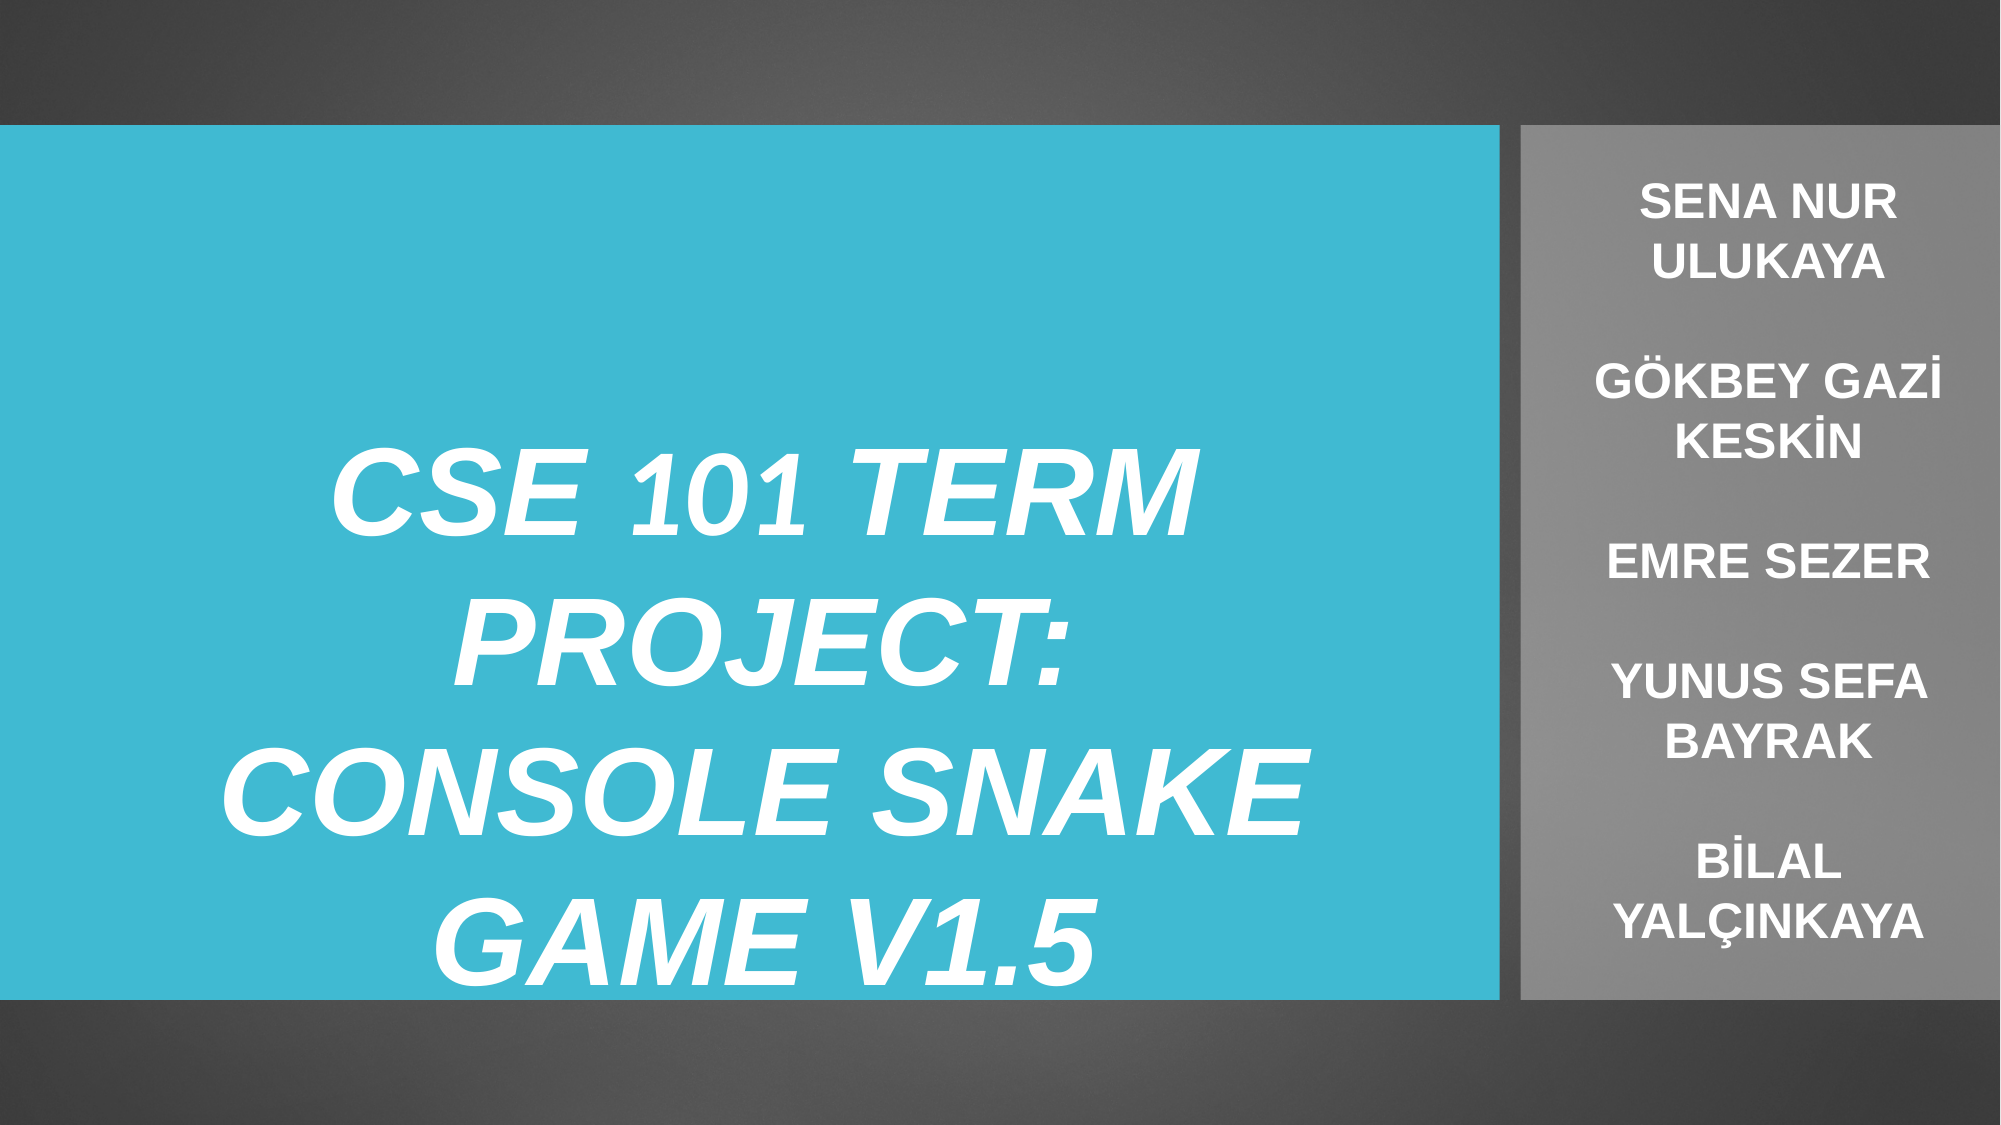

SENA NUR ULUKAYA

GÖKBEY GAZİ KESKİN

EMRE SEZER

YUNUS SEFA BAYRAK

BİLAL YALÇINKAYA
CSE 101 TERM PROJECT:
CONSOLE SNAKE GAME V1.5